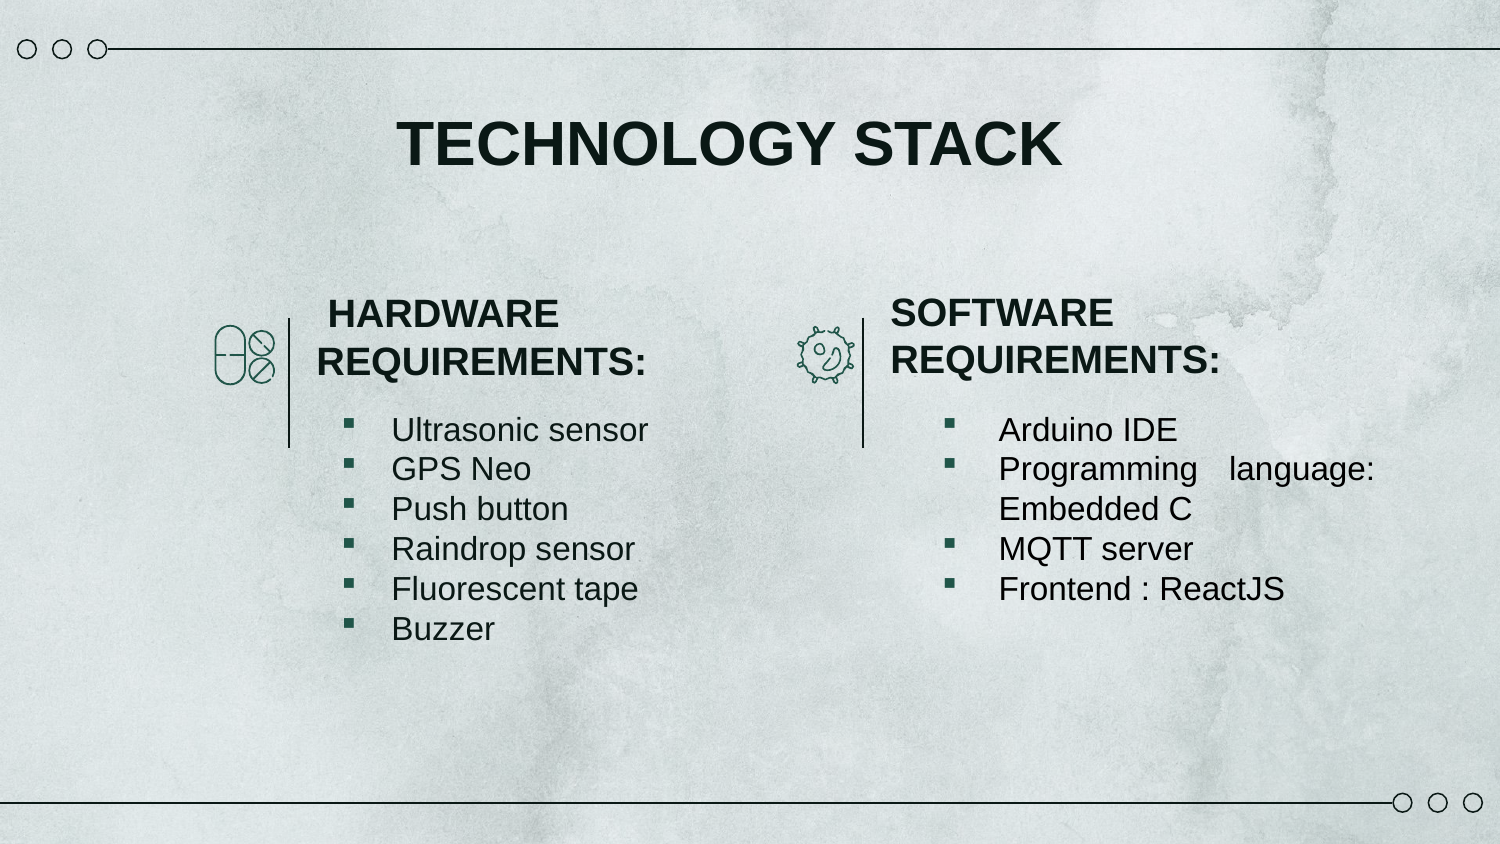

# TECHNOLOGY STACK

SOFTWARE REQUIREMENTS:

 HARDWARE
REQUIREMENTS:

Ultrasonic sensor
GPS Neo
Push button
Raindrop sensor
Fluorescent tape
Buzzer
Arduino IDE
Programming language: Embedded C
MQTT server
Frontend : ReactJS